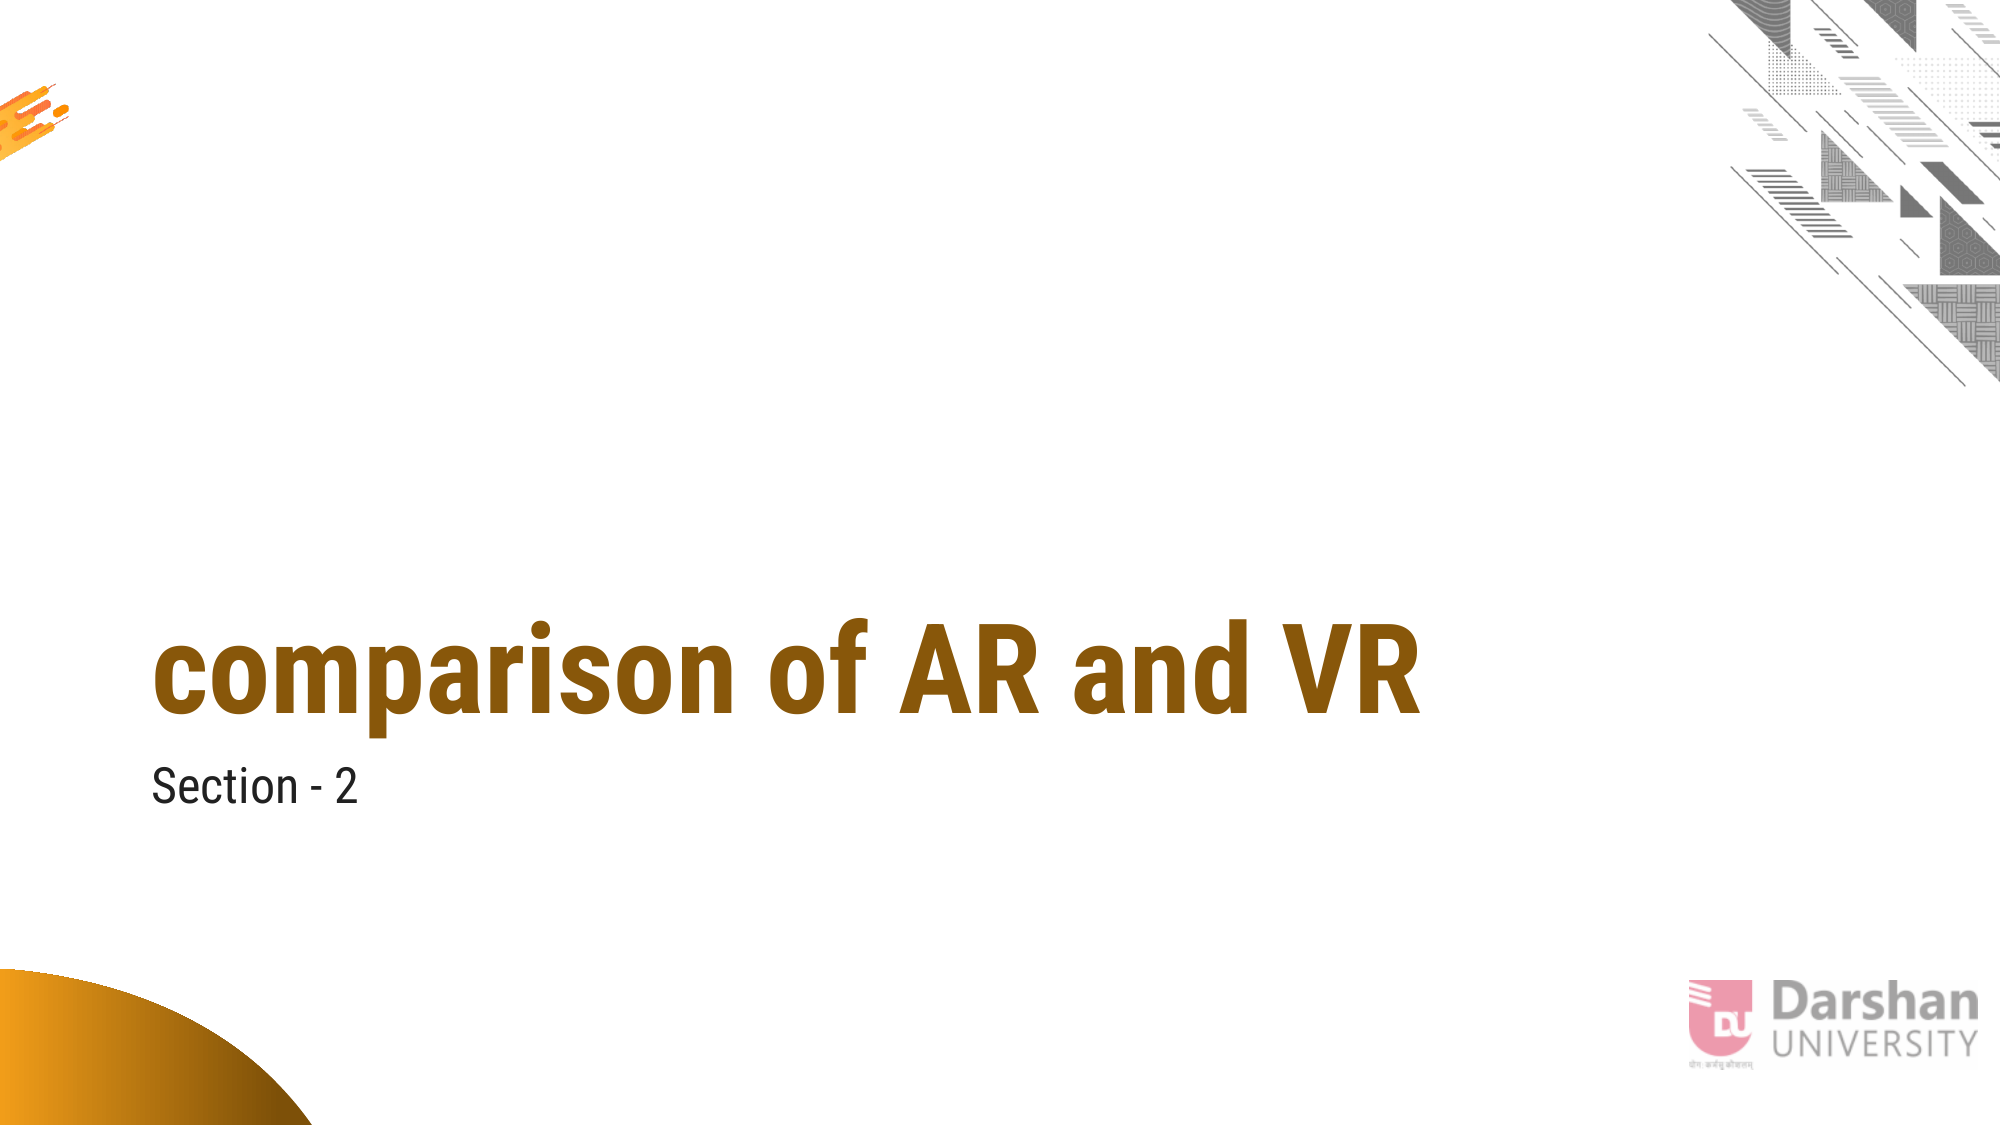

# comparison of AR and VR
Section - 2